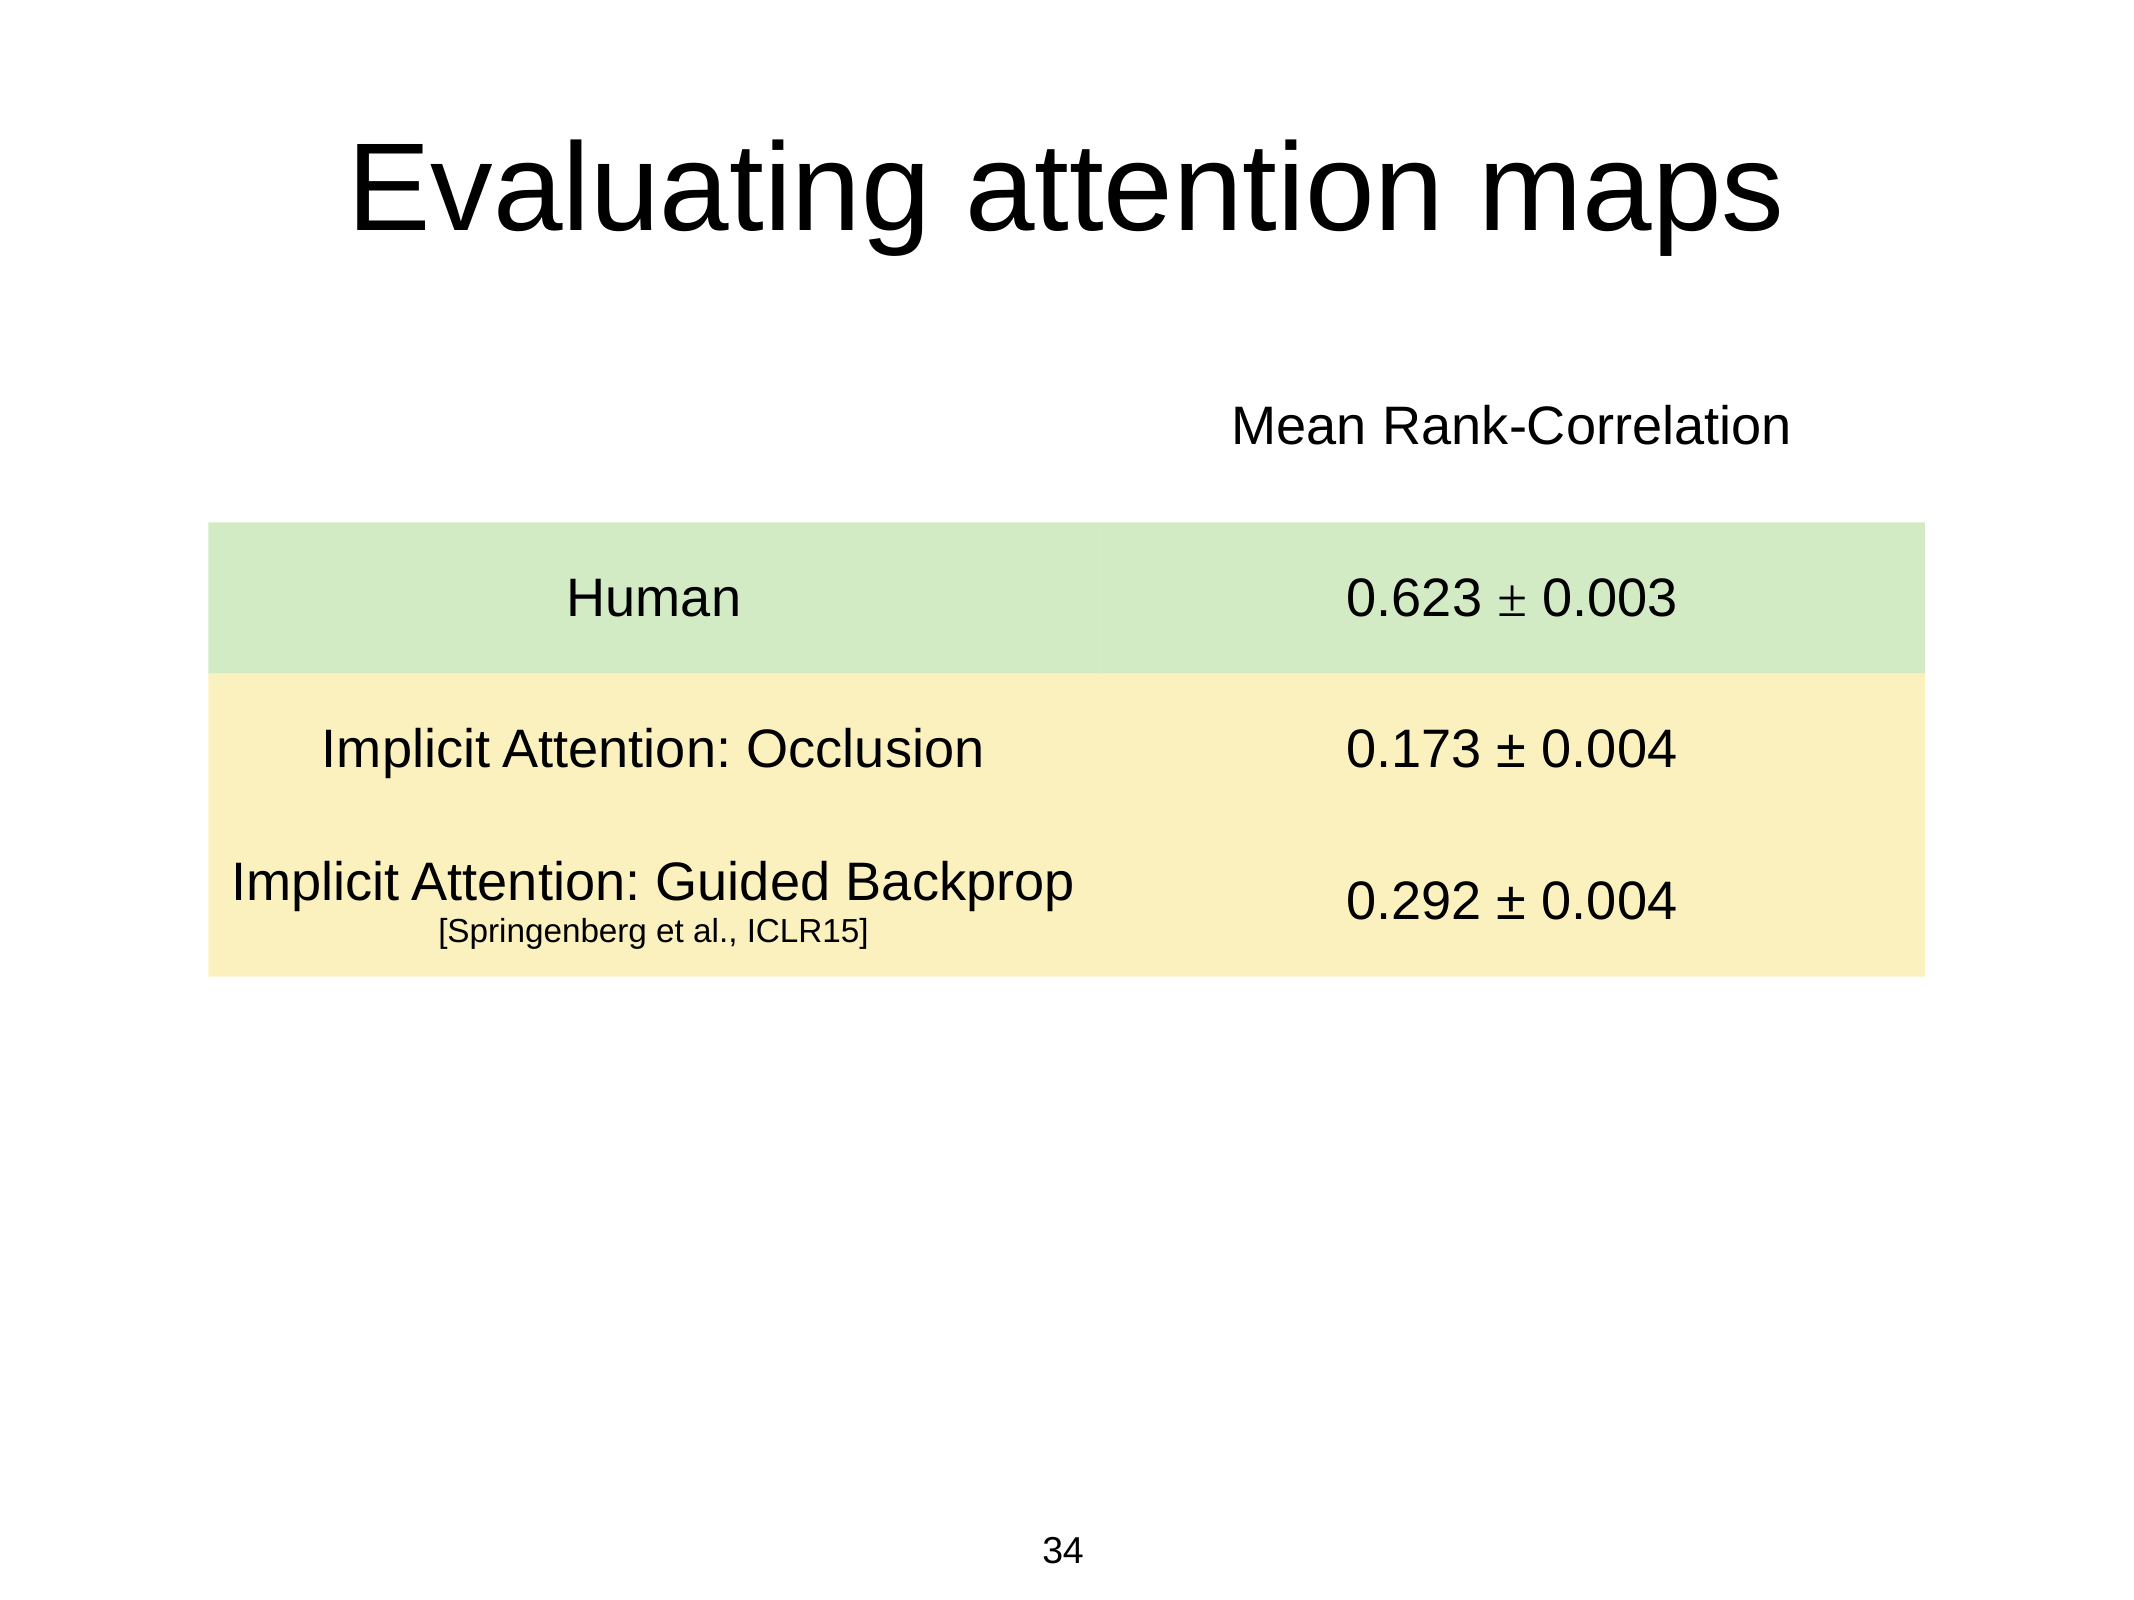

# Evaluating attention maps
|  | Mean Rank-Correlation |
| --- | --- |
| Human | 0.623 ± 0.003 |
| Implicit Attention: Occlusion | 0.173 ± 0.004 |
| Implicit Attention: Guided Backprop [Springenberg et al., ICLR15] | 0.292 ± 0.004 |
|  |  |
|  |  |
34